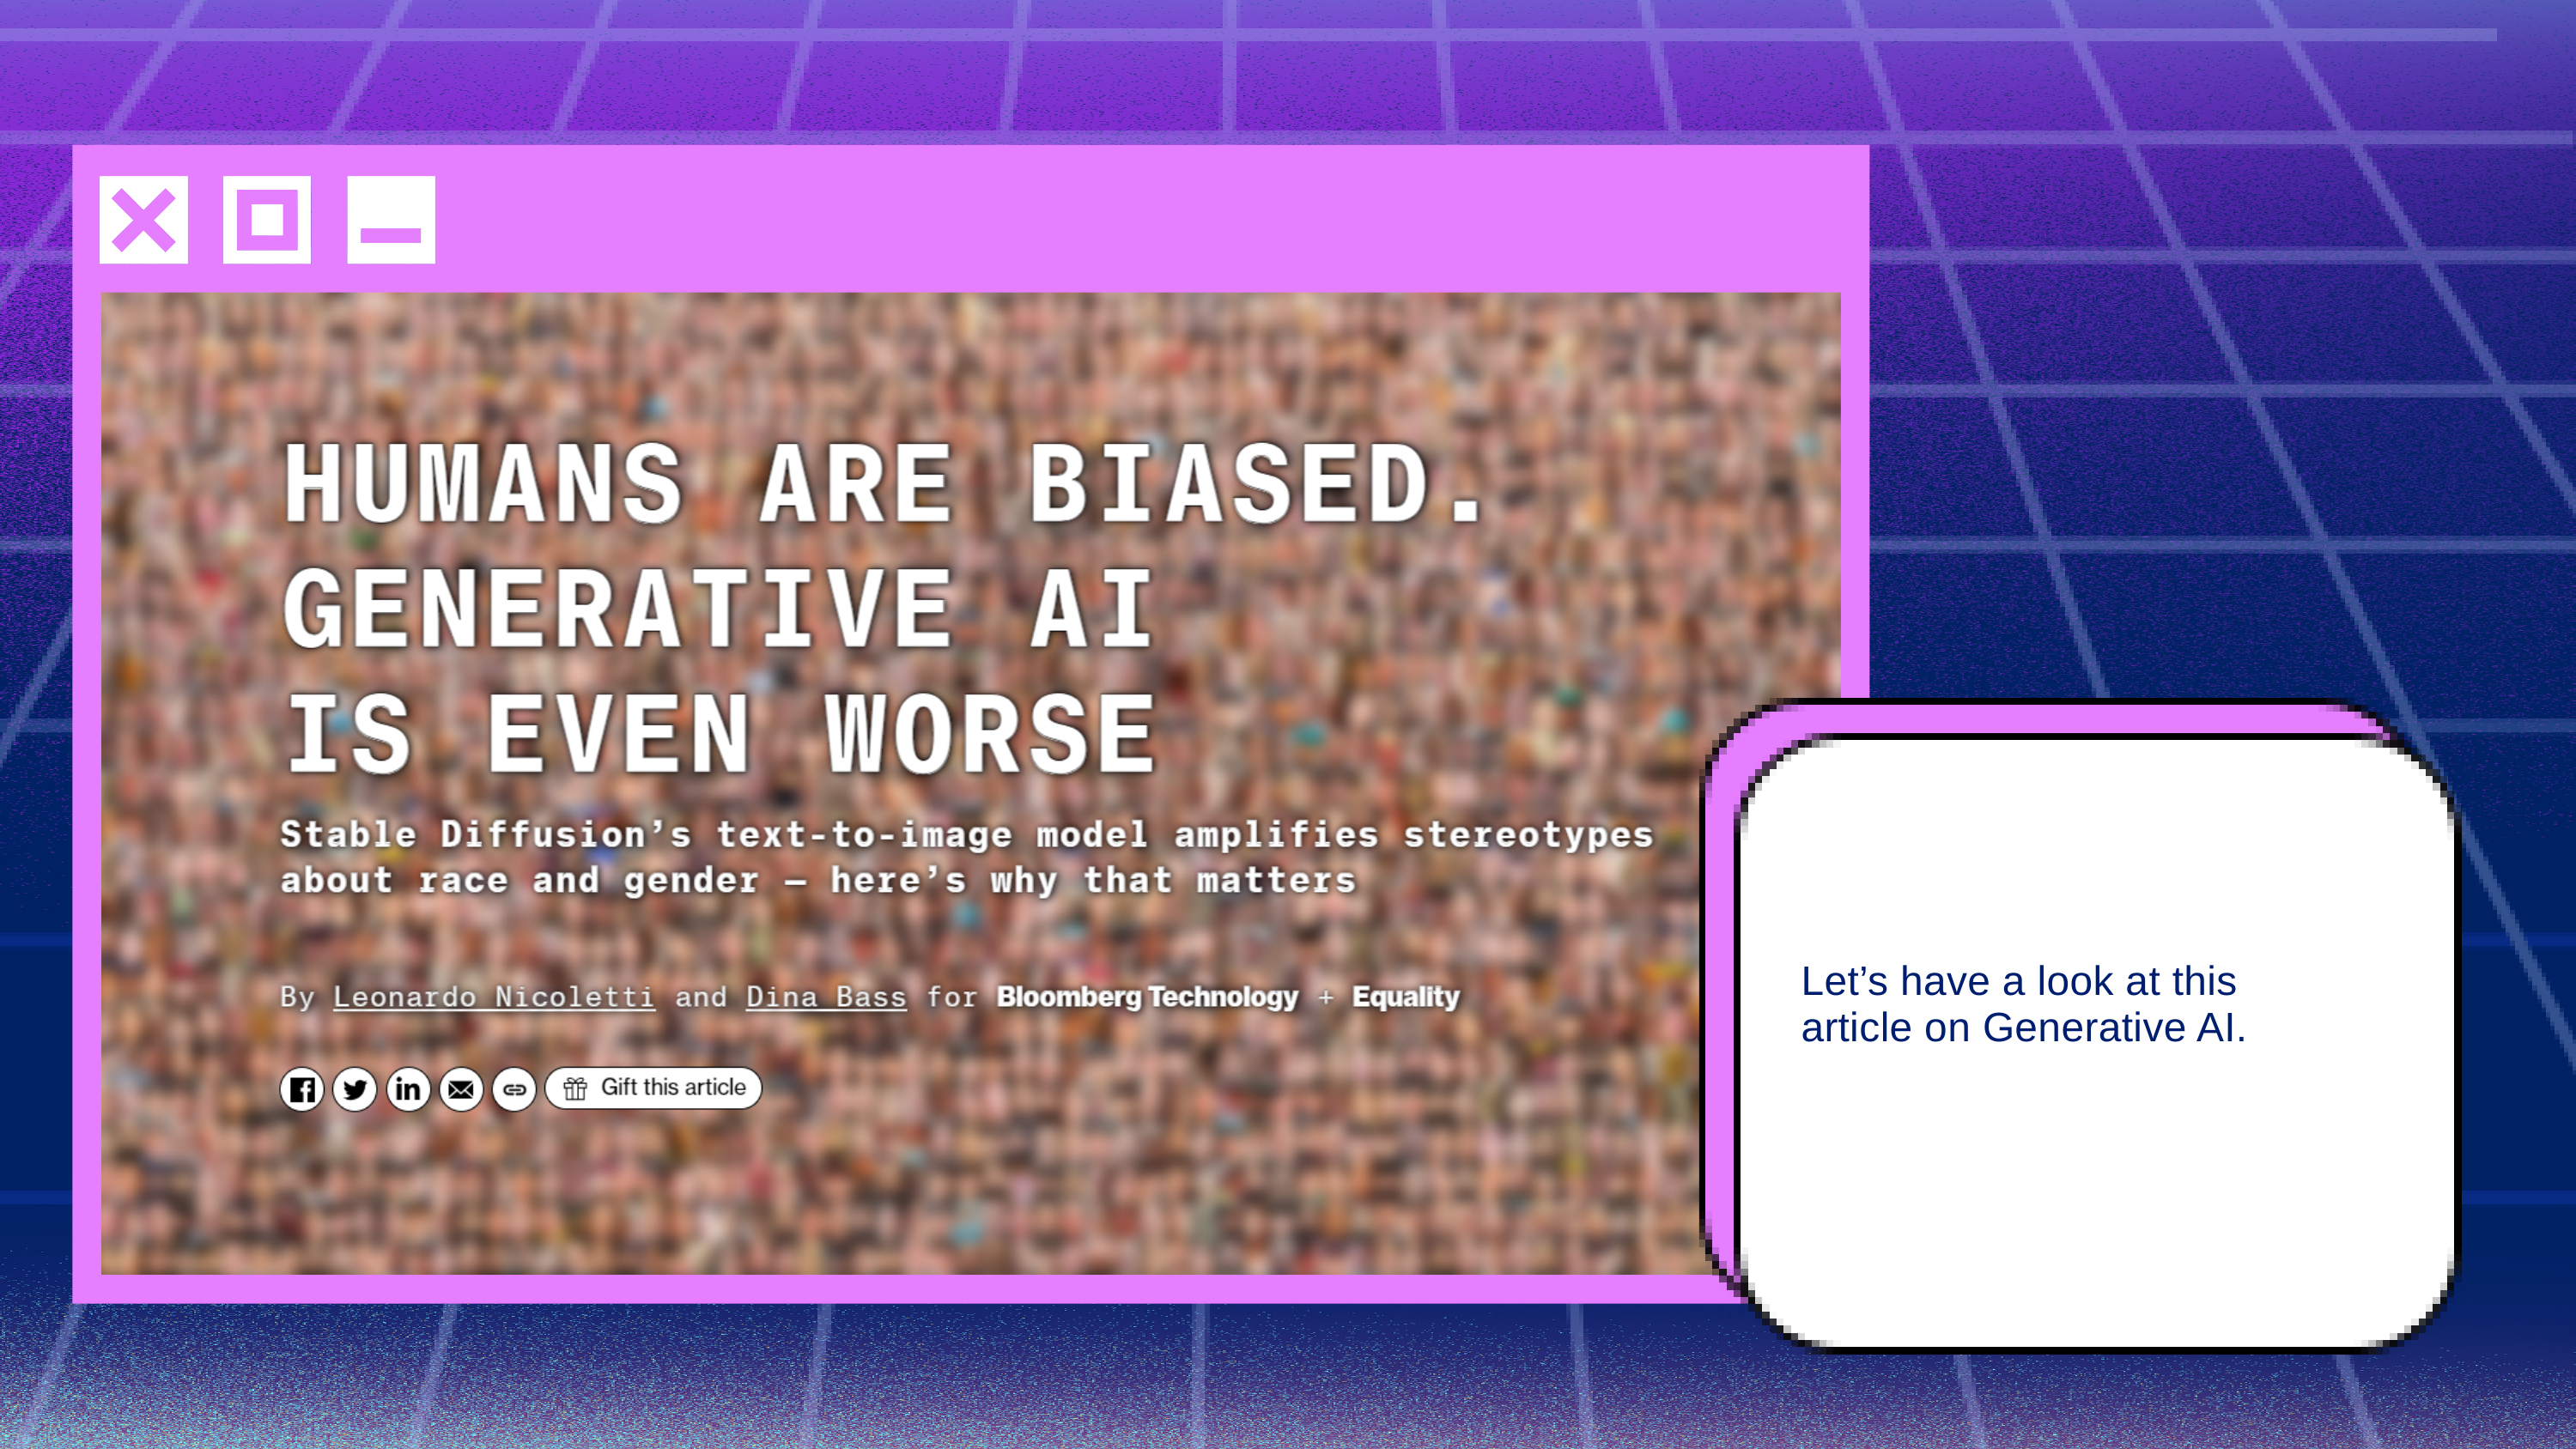

Let’s have a look at this article on Generative AI.